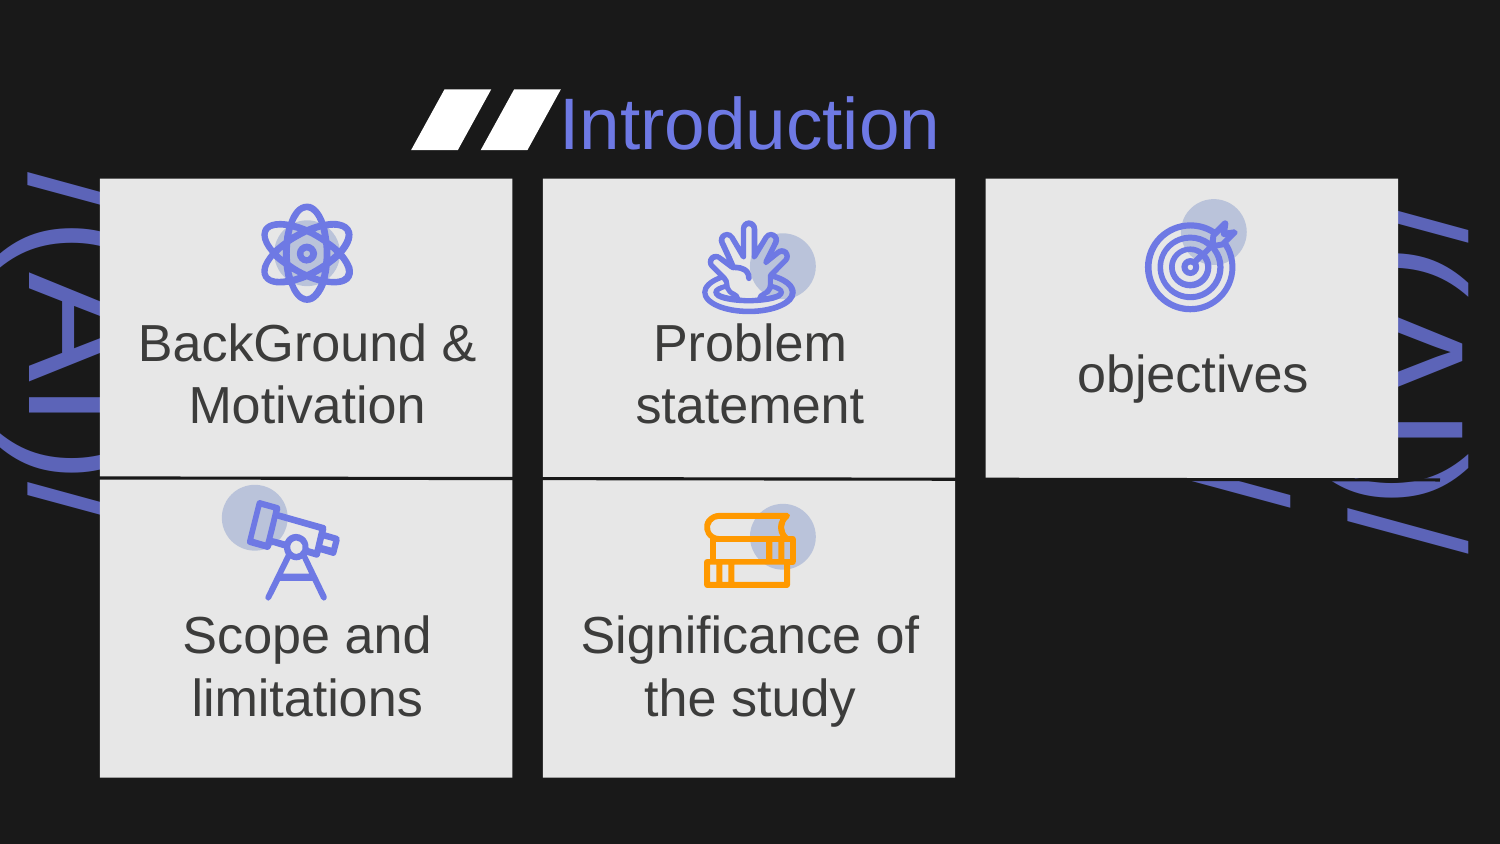

Introduction

# BackGround & Motivation
Problem statement
objectives

Scope and limitations
Significance of the study